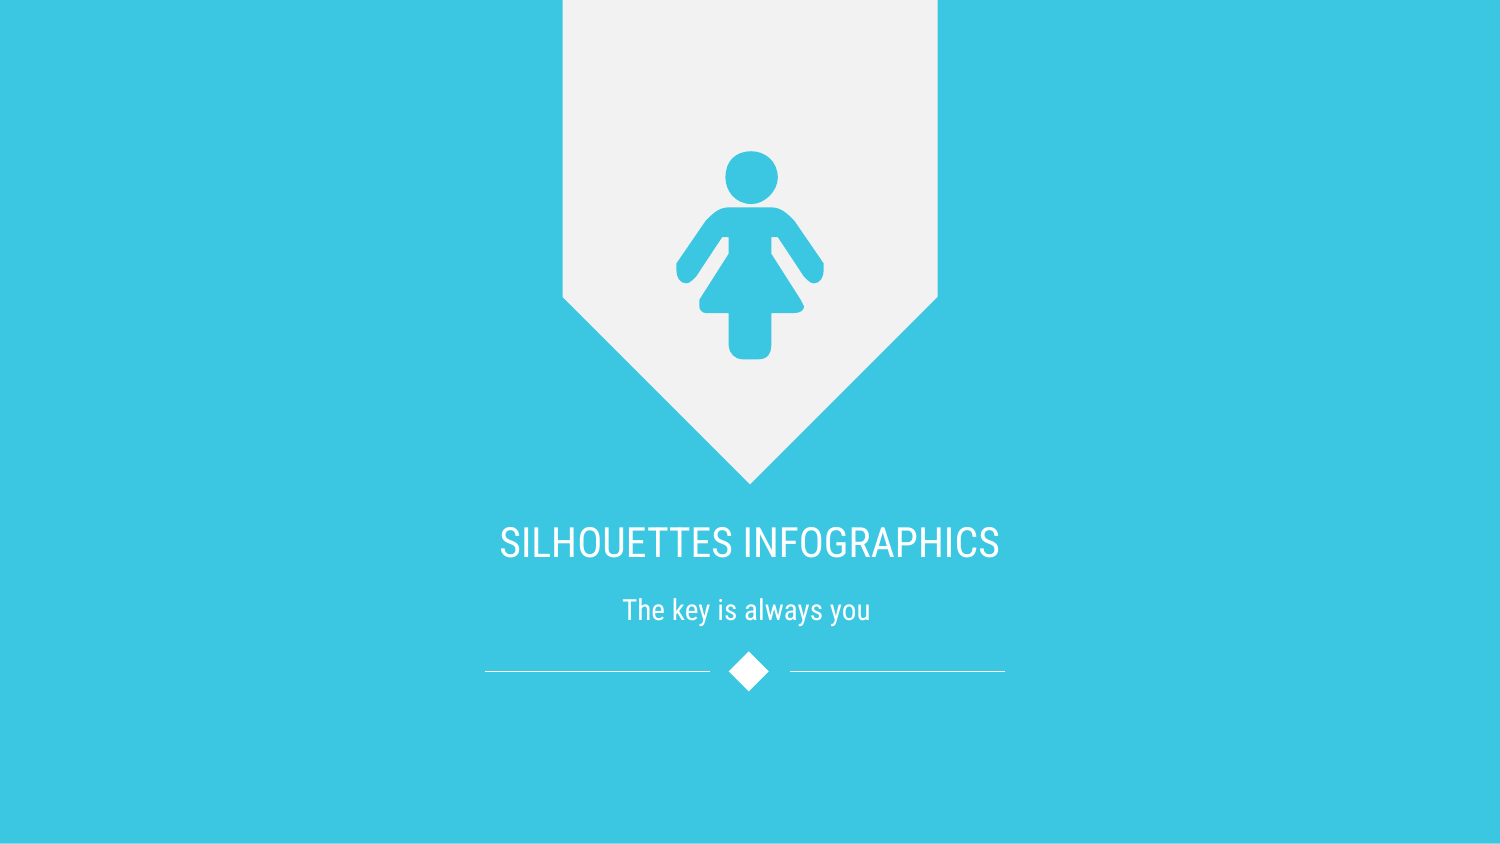

silhouettes INFOGRAPHICS
The key is always you